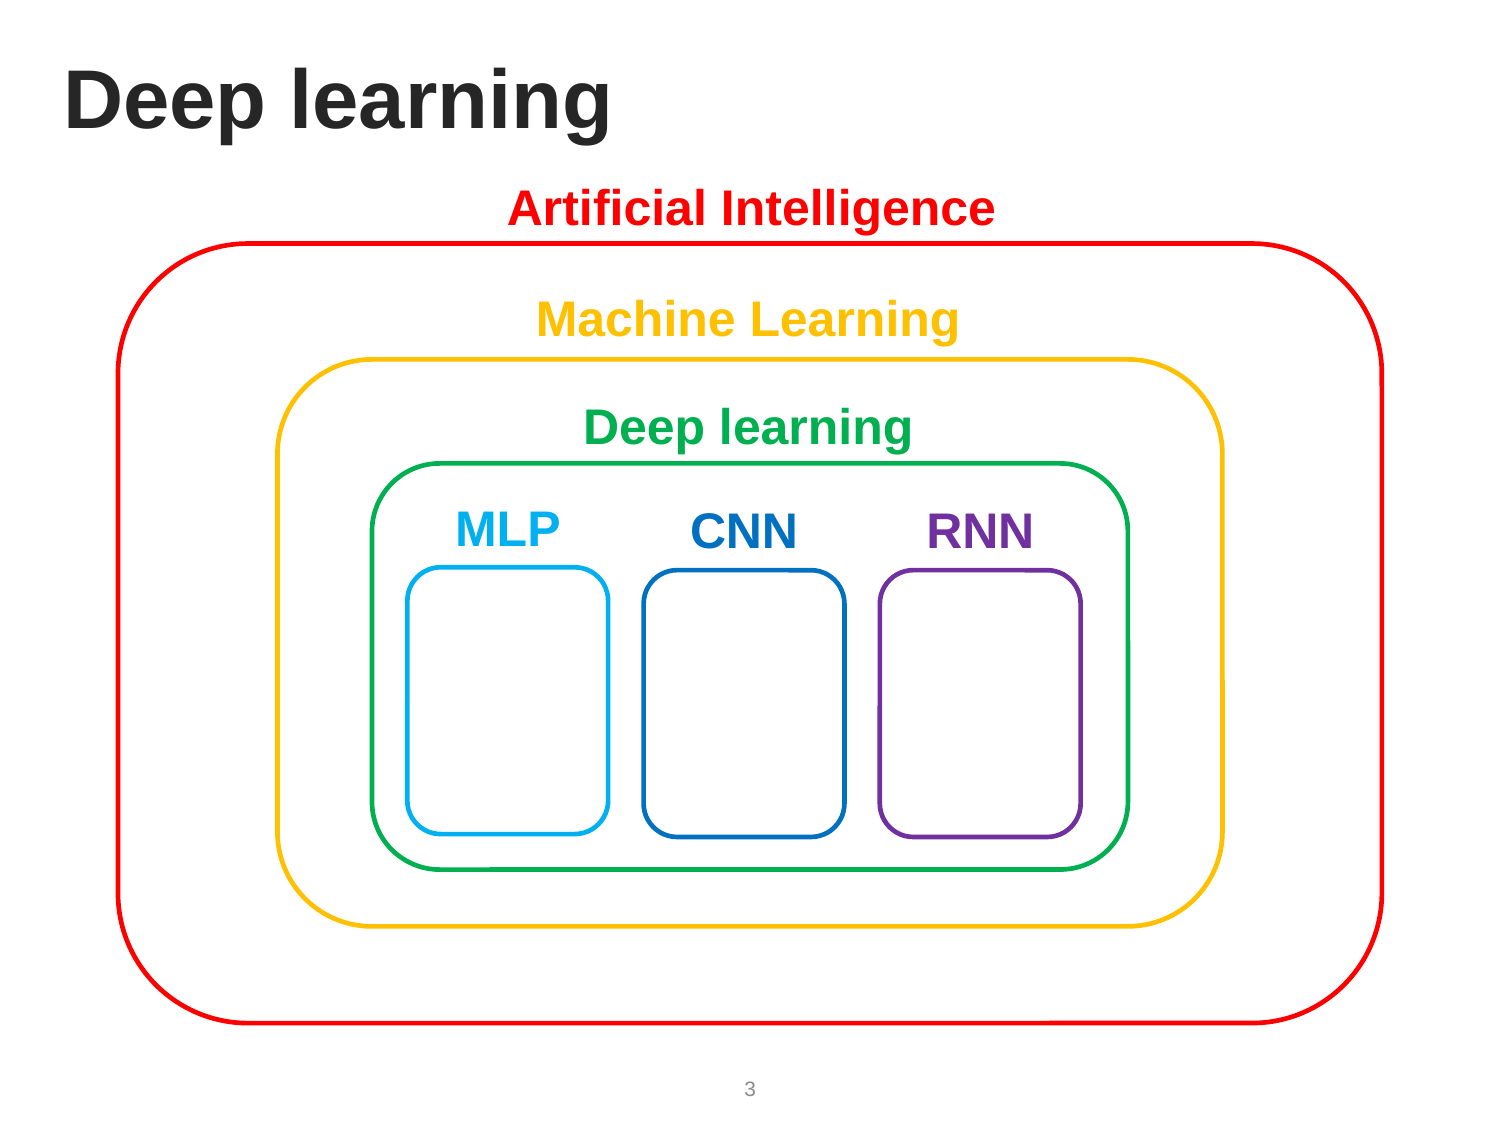

# Deep learning
Artificial Intelligence

Machine Learning

Deep learning

MLP
CNN
RNN

3